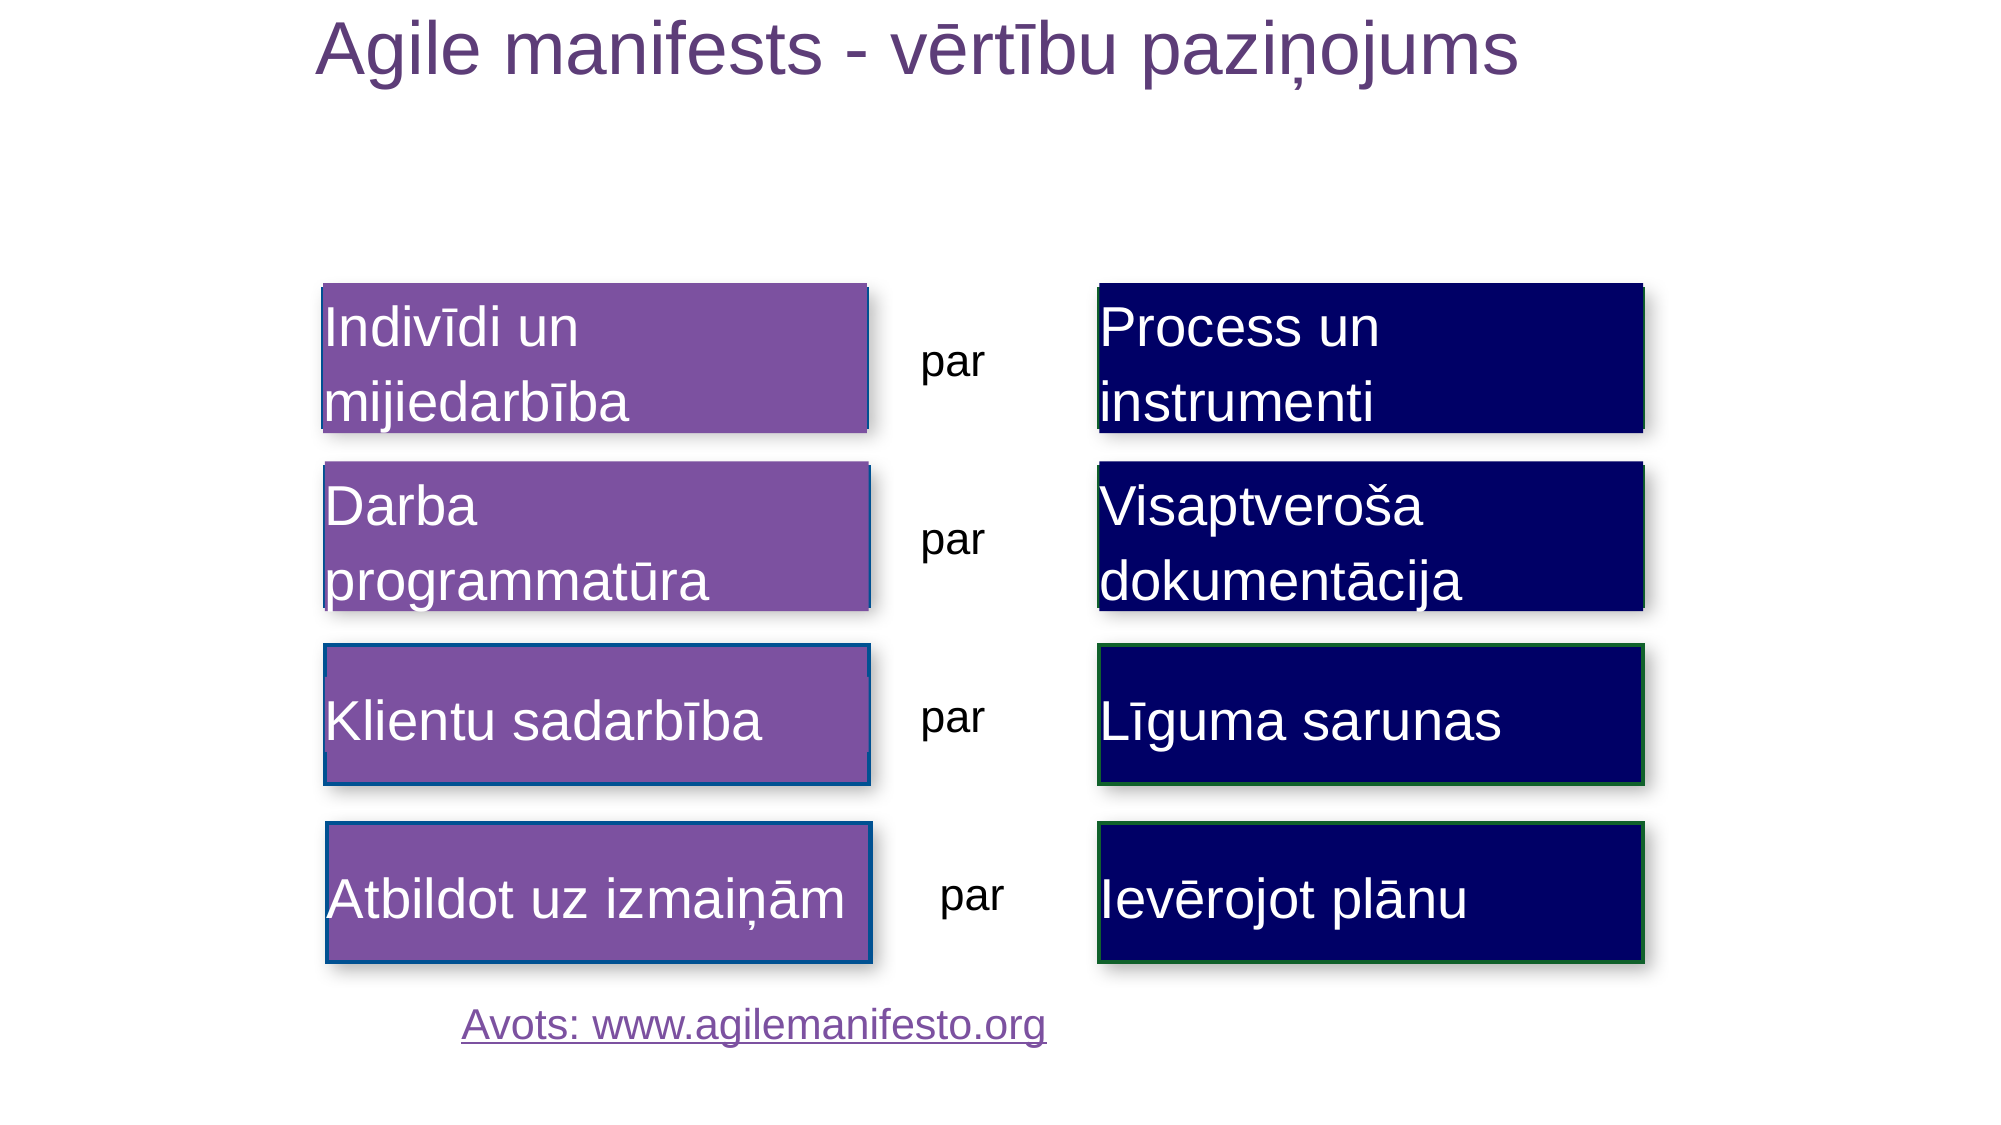

# Agile manifests - vērtību paziņojums

Indivīdi un mijiedarbība

Process un instrumenti
par

Darba programmatūra

Visaptveroša dokumentācija
par

Klientu sadarbība

Līguma sarunas
par

Atbildot uz izmaiņām

Ievērojot plānu
par
Avots: www.agilemanifesto.org